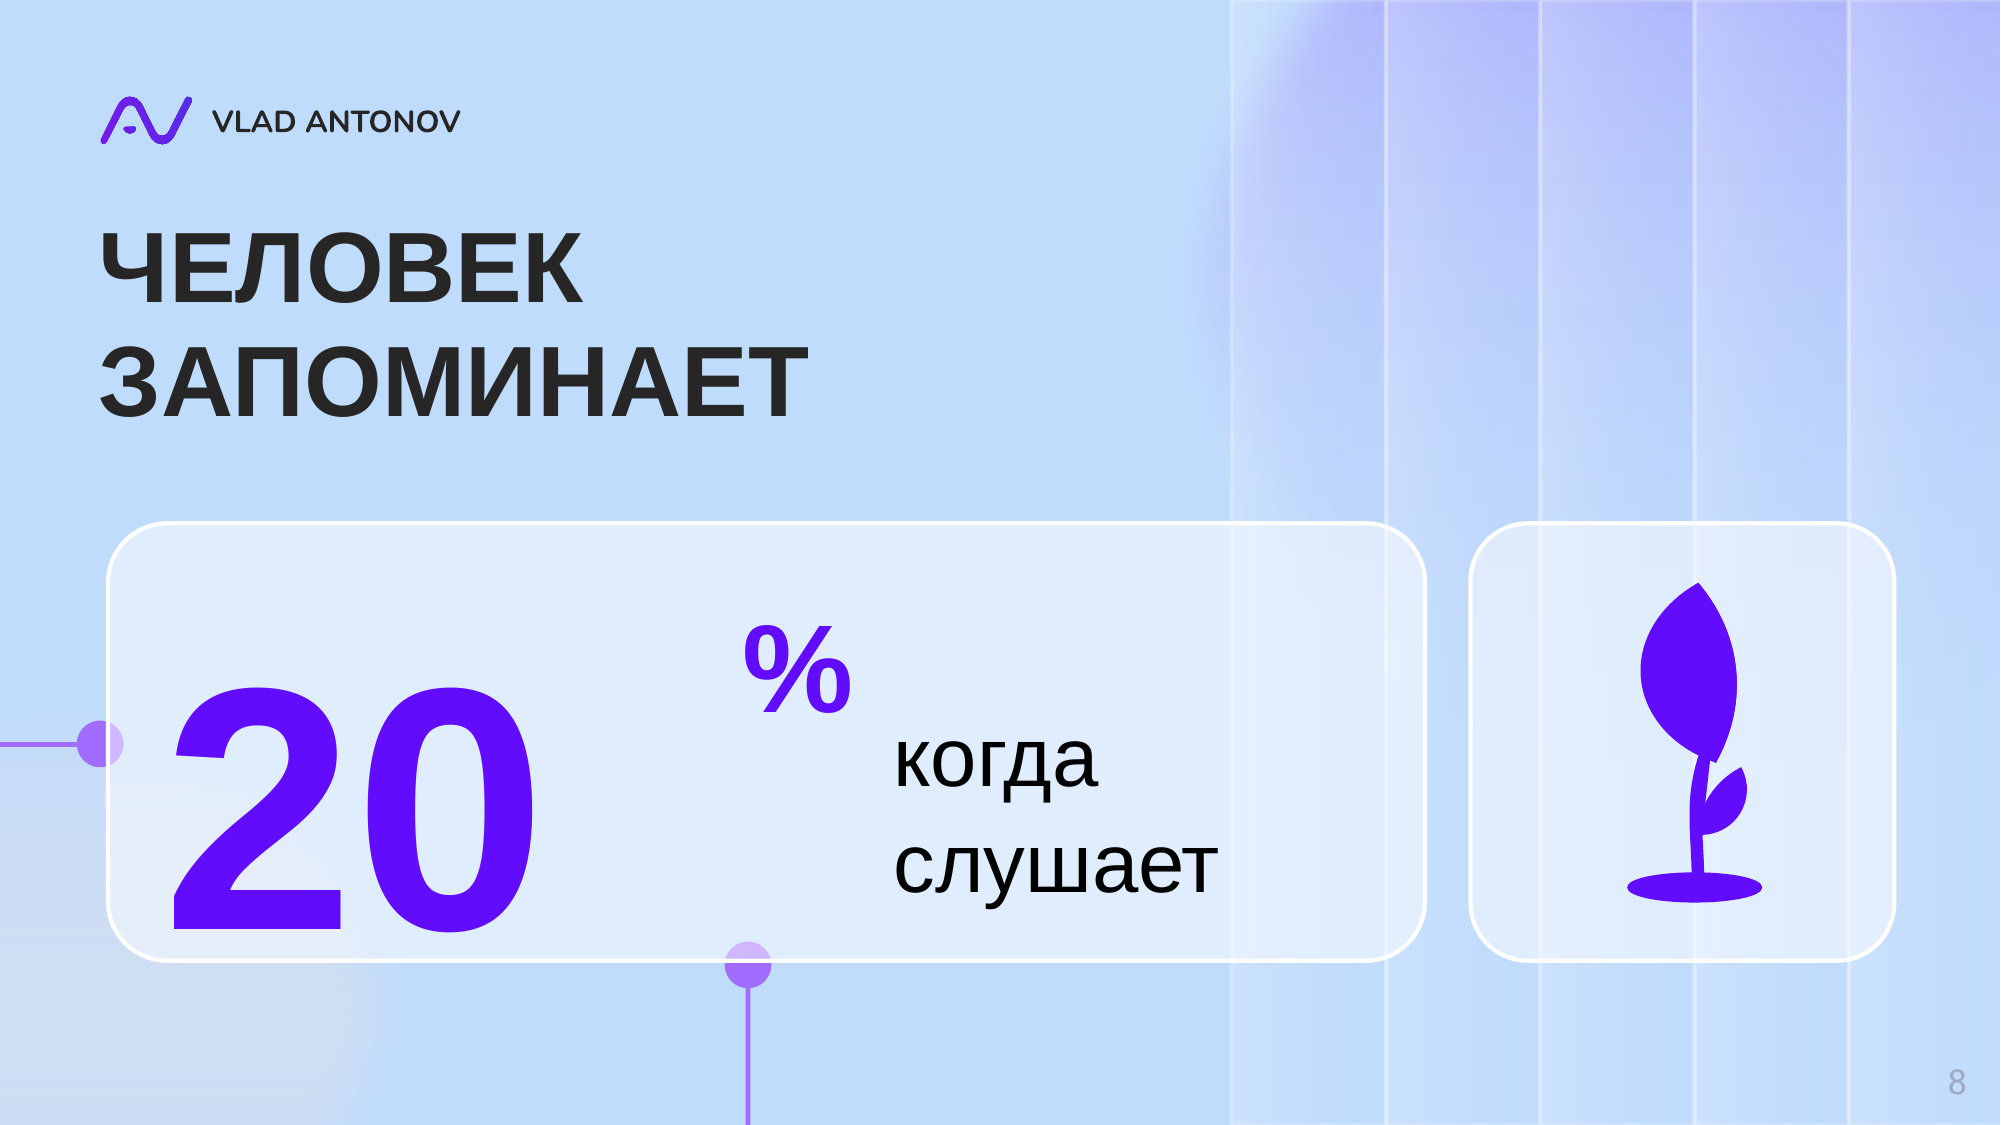

ЧЕЛОВЕК
ЗАПОМИНАЕТ
10

%
когда
читает
20

%
когда
слушает

30

%
когда
смотрит